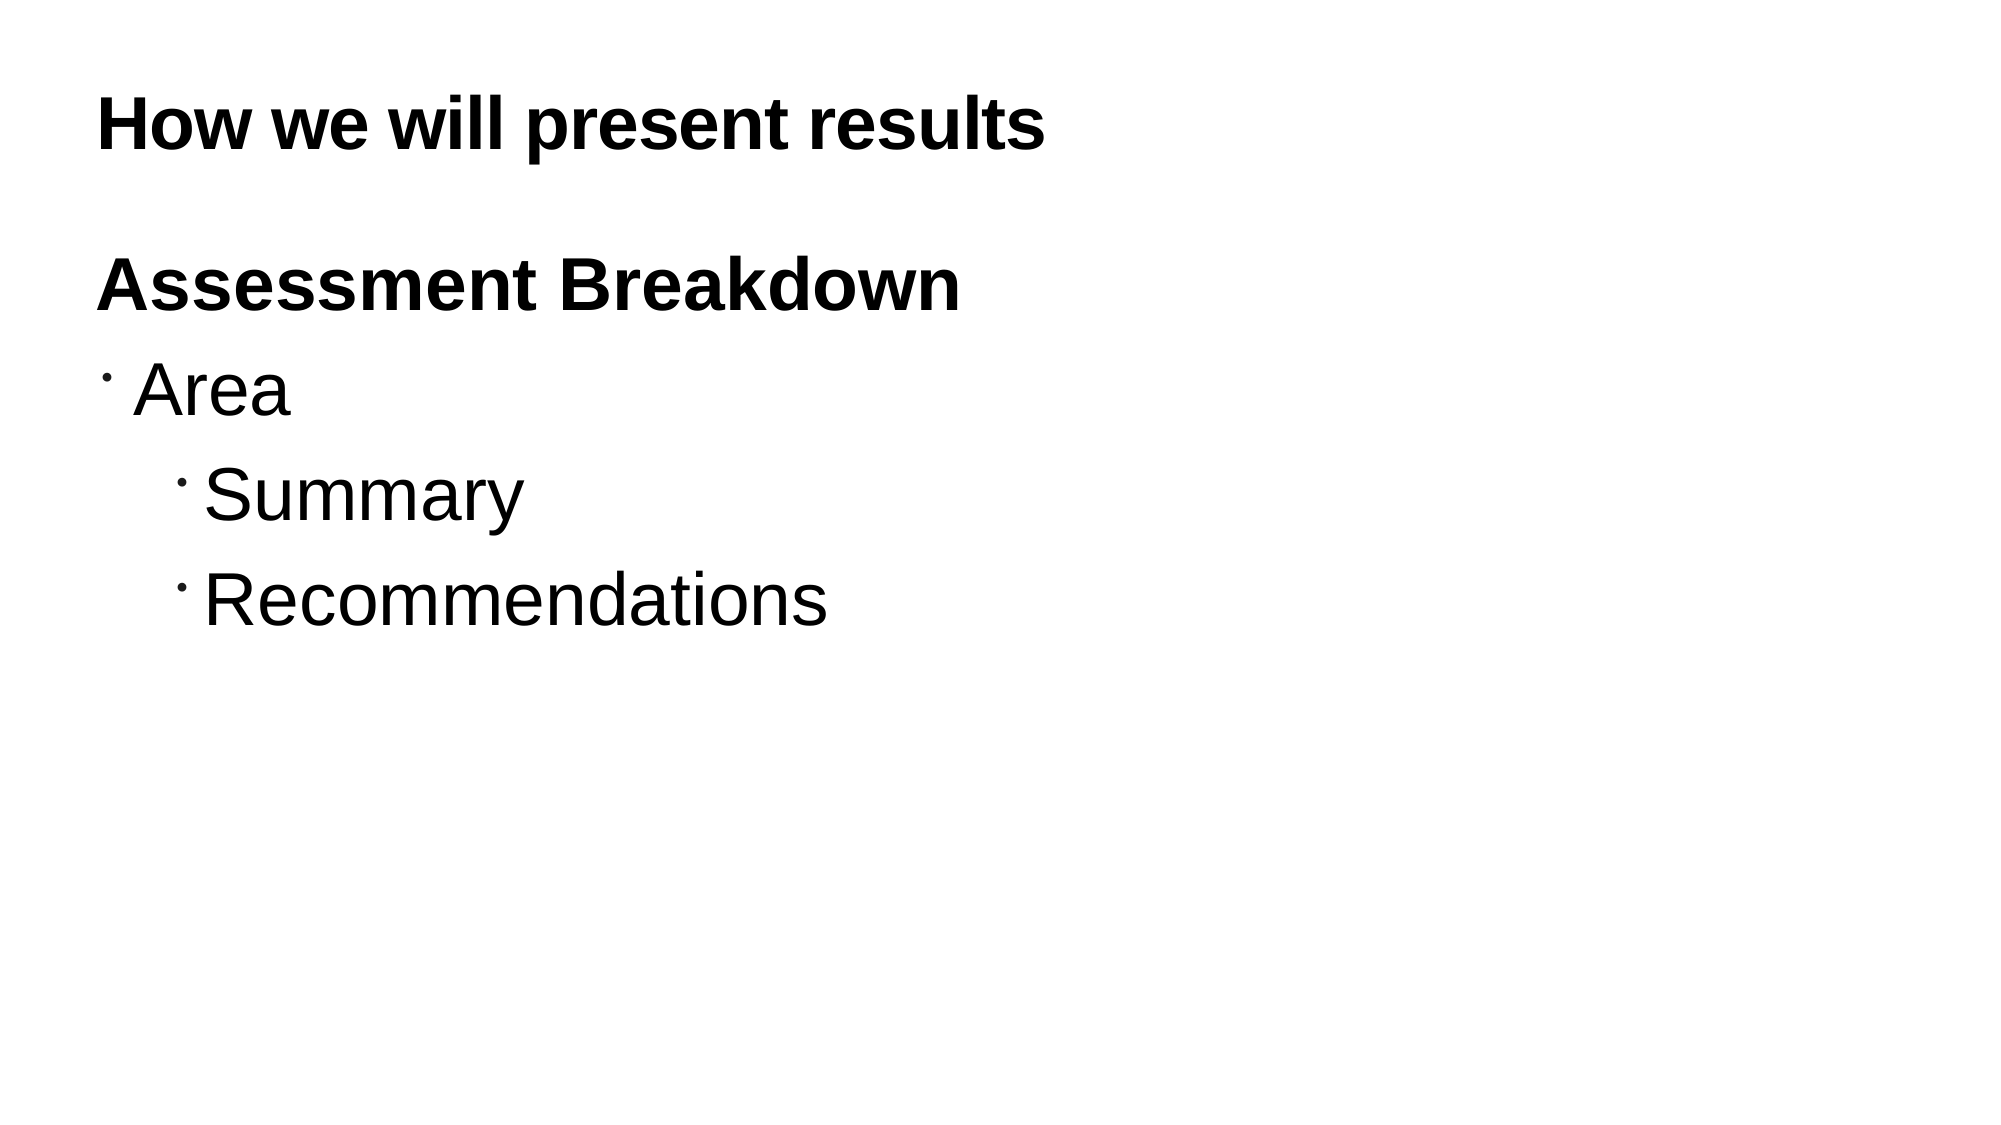

# How we will present results
Assessment Breakdown
Area
Summary
Recommendations